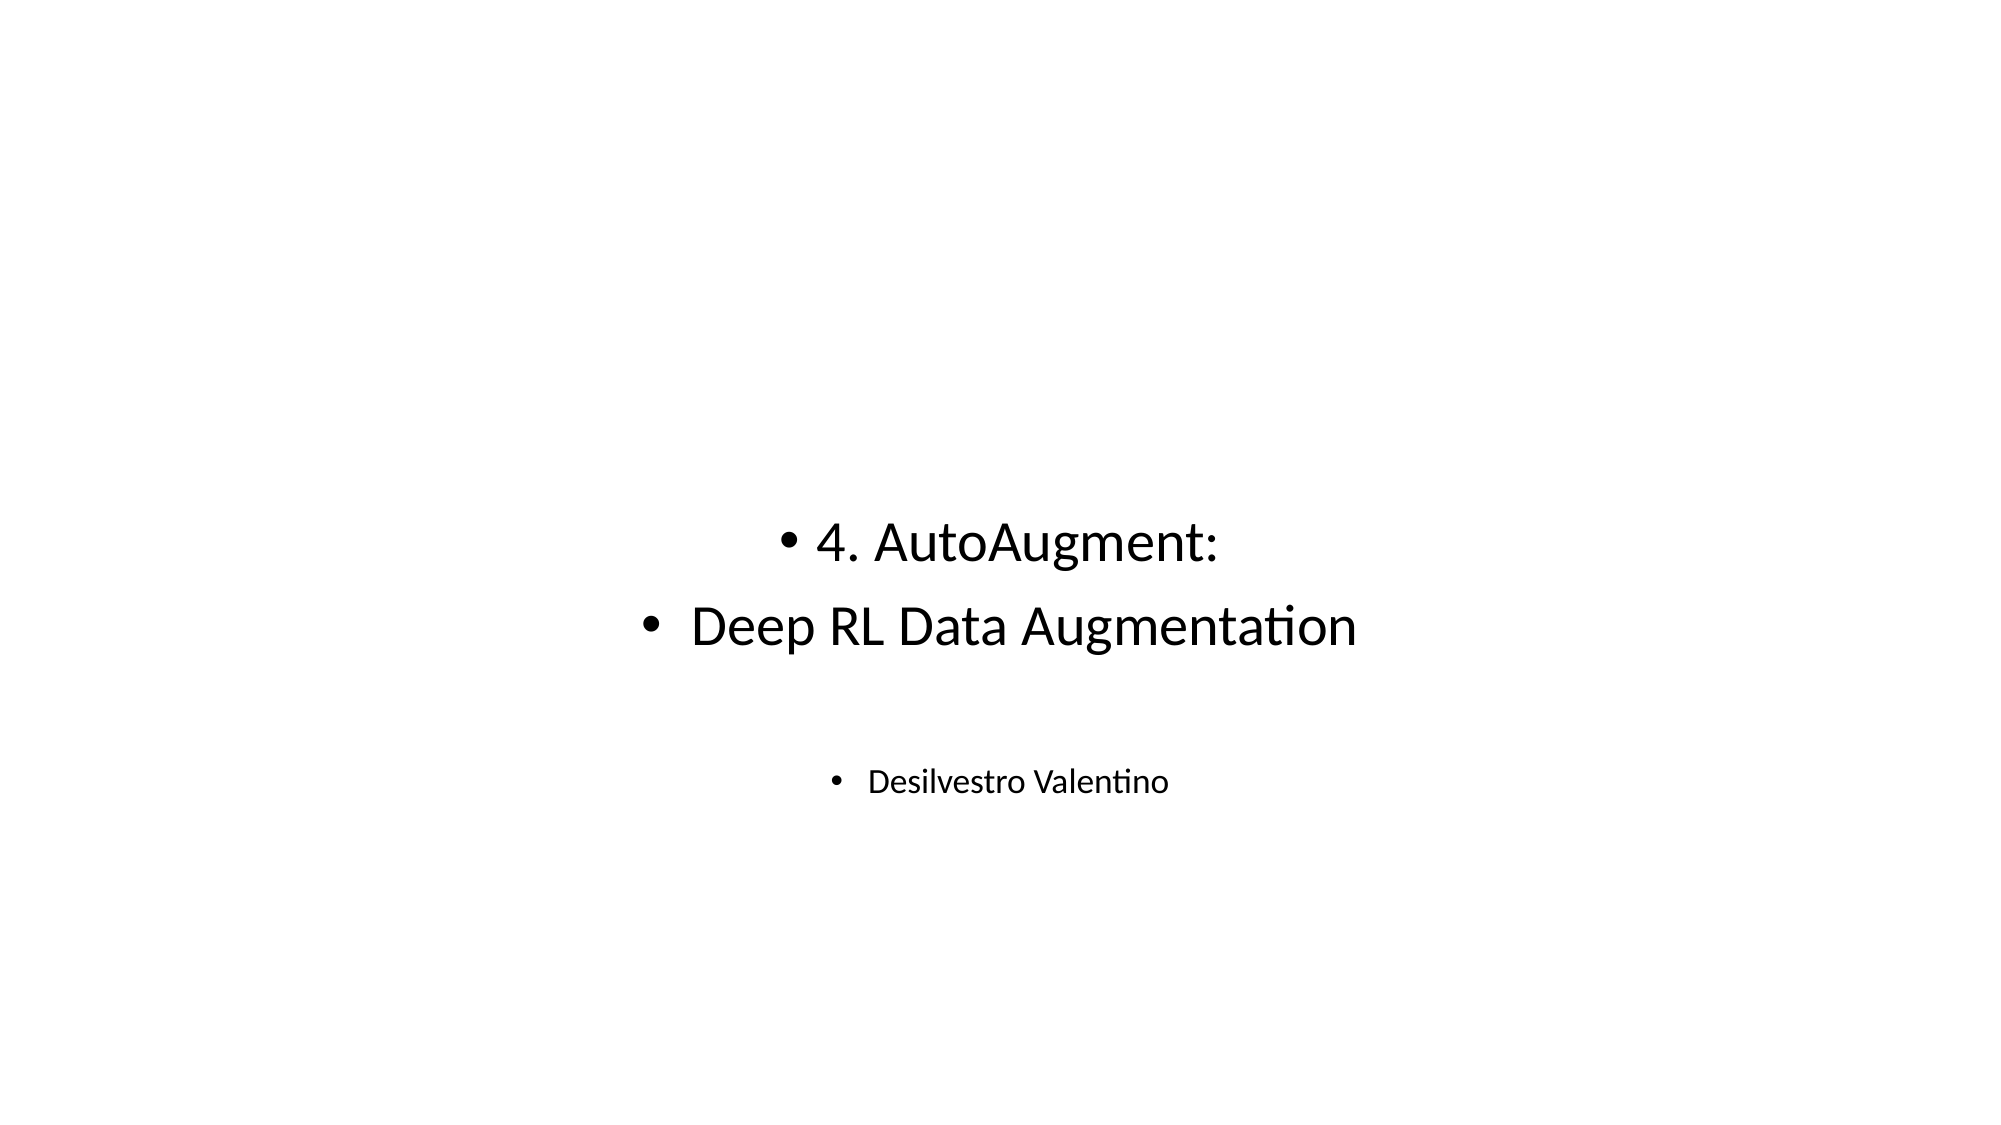

4. AutoAugment:
 Deep RL Data Augmentation

Desilvestro Valentino